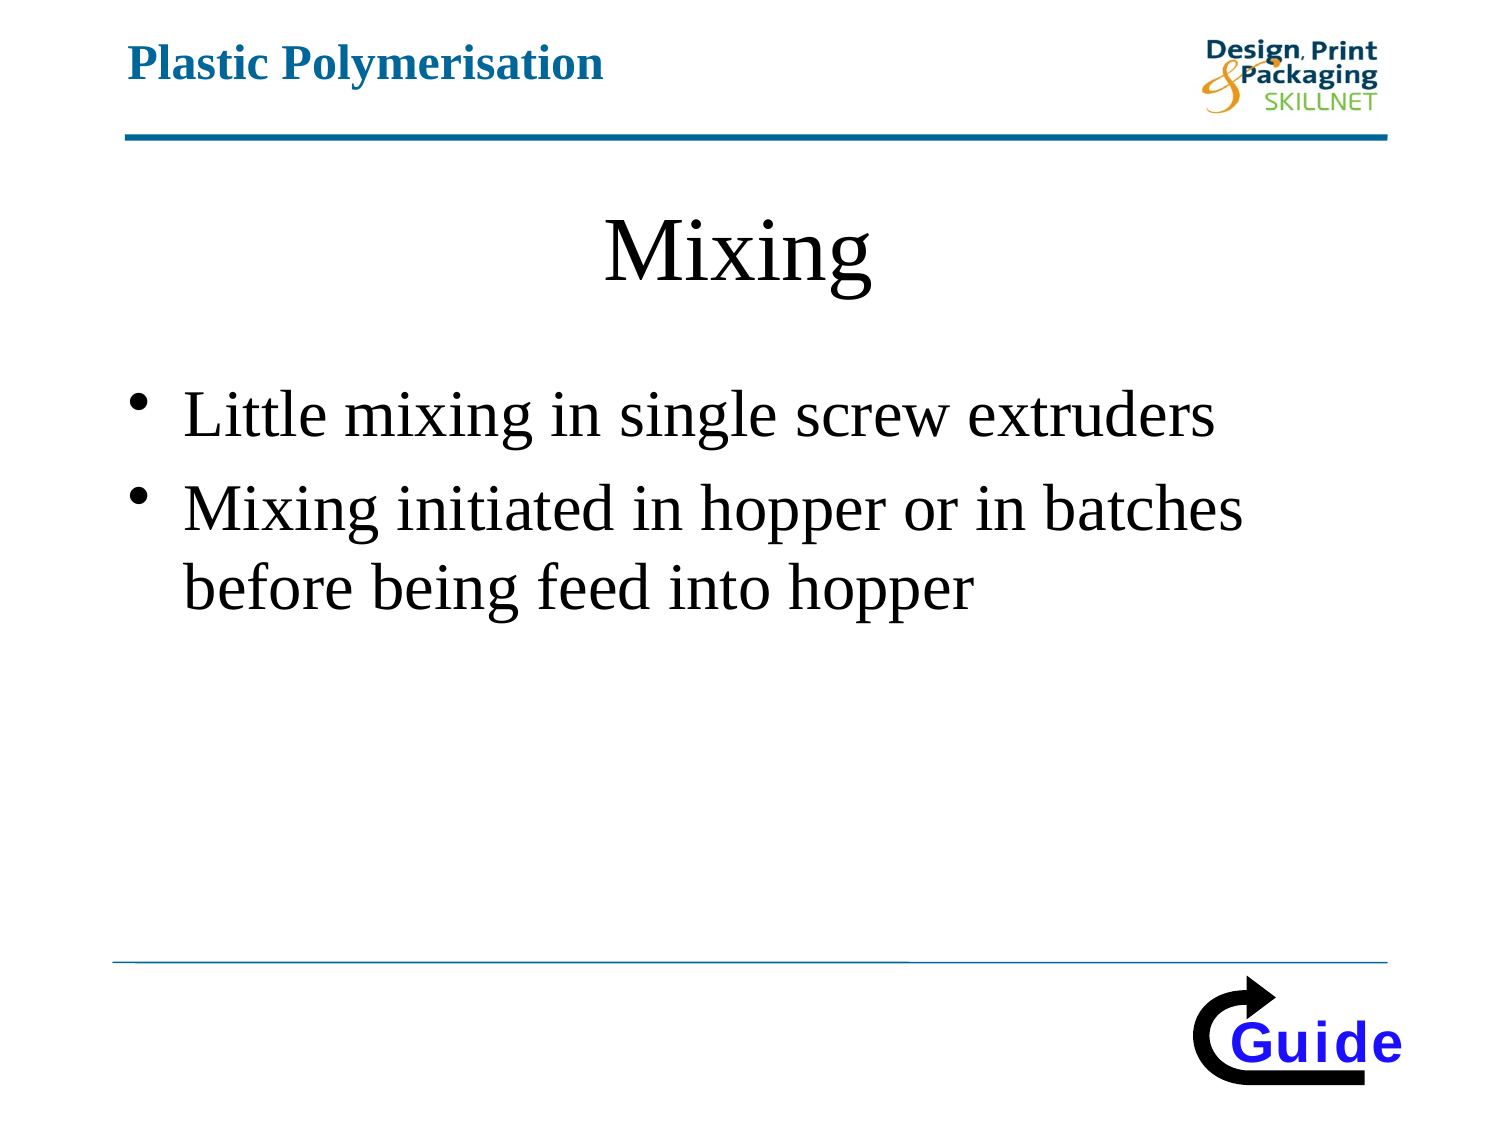

# Mixing
Little mixing in single screw extruders
Mixing initiated in hopper or in batches before being feed into hopper